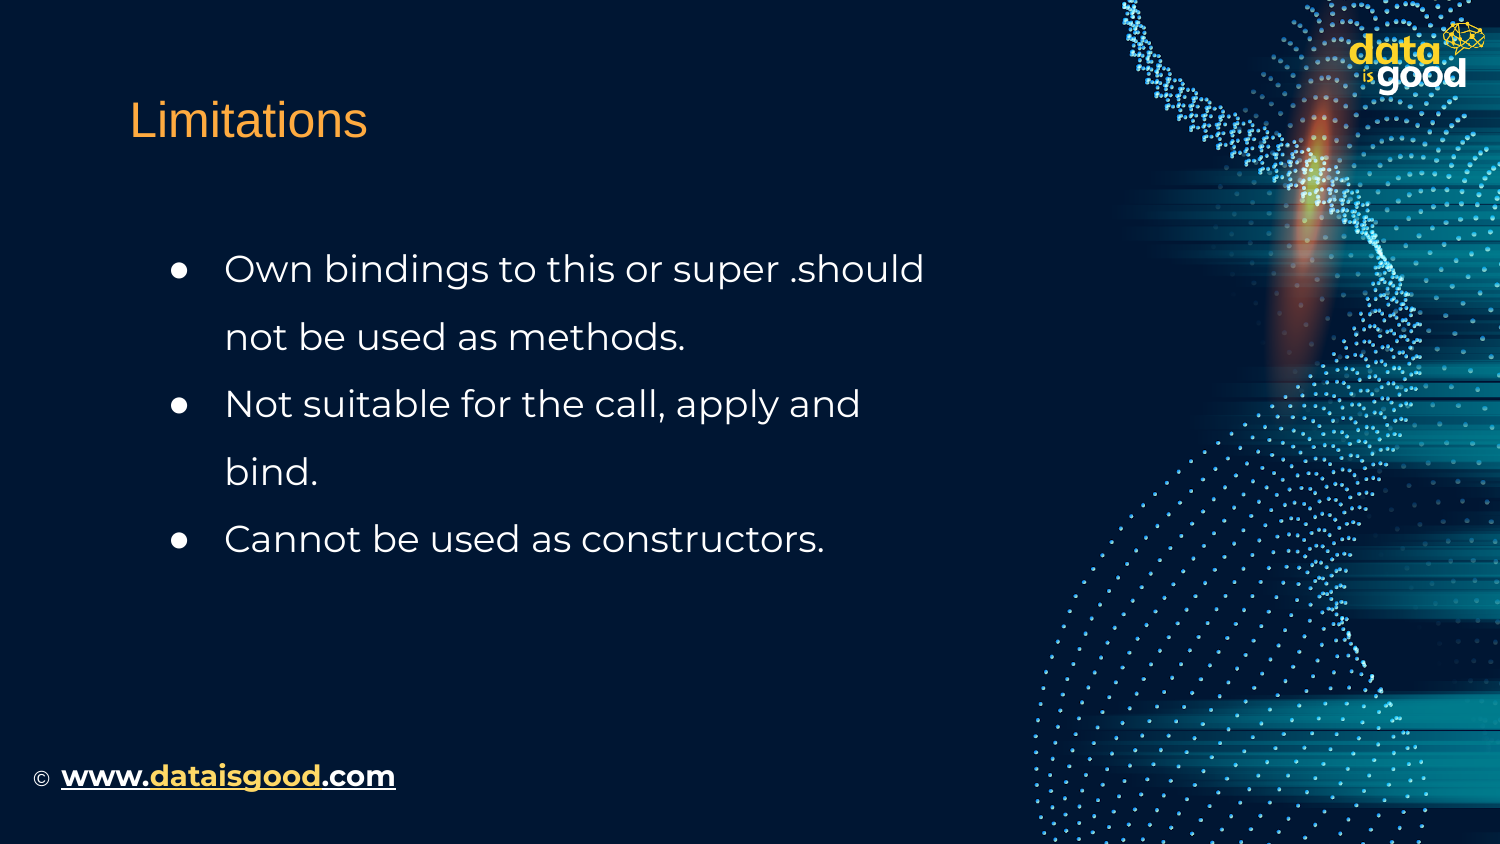

# Limitations
Own bindings to this or super .should not be used as methods.
Not suitable for the call, apply and bind.
Cannot be used as constructors.